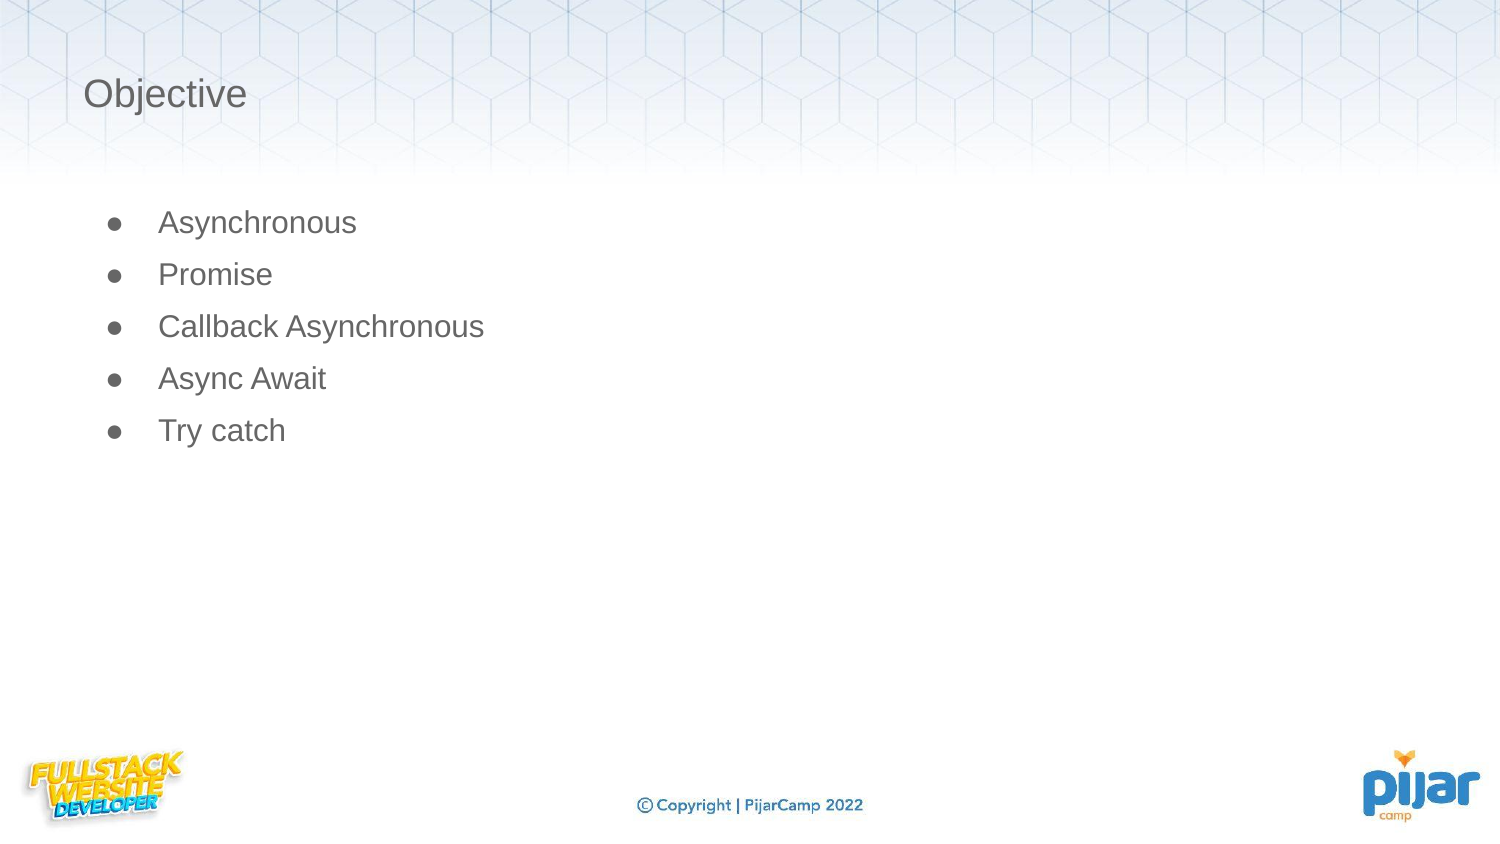

Objective
Asynchronous
Promise
Callback Asynchronous
Async Await
Try catch